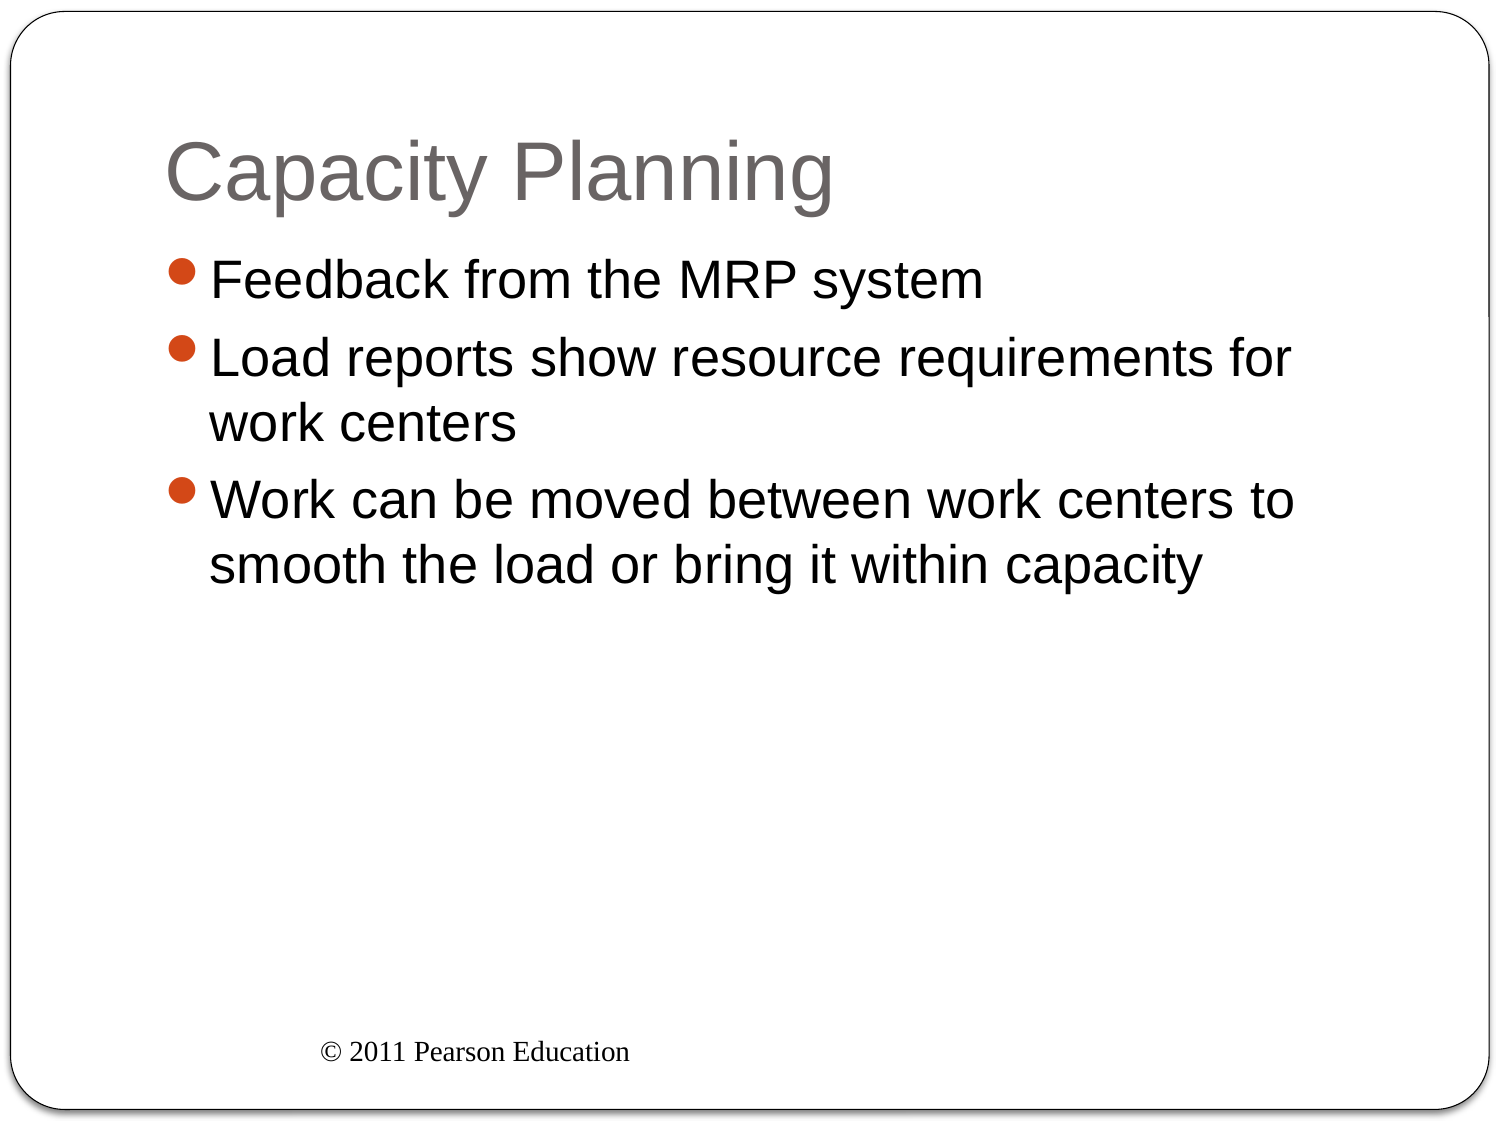

# Capacity Planning
Feedback from the MRP system
Load reports show resource requirements for work centers
Work can be moved between work centers to smooth the load or bring it within capacity
© 2011 Pearson Education